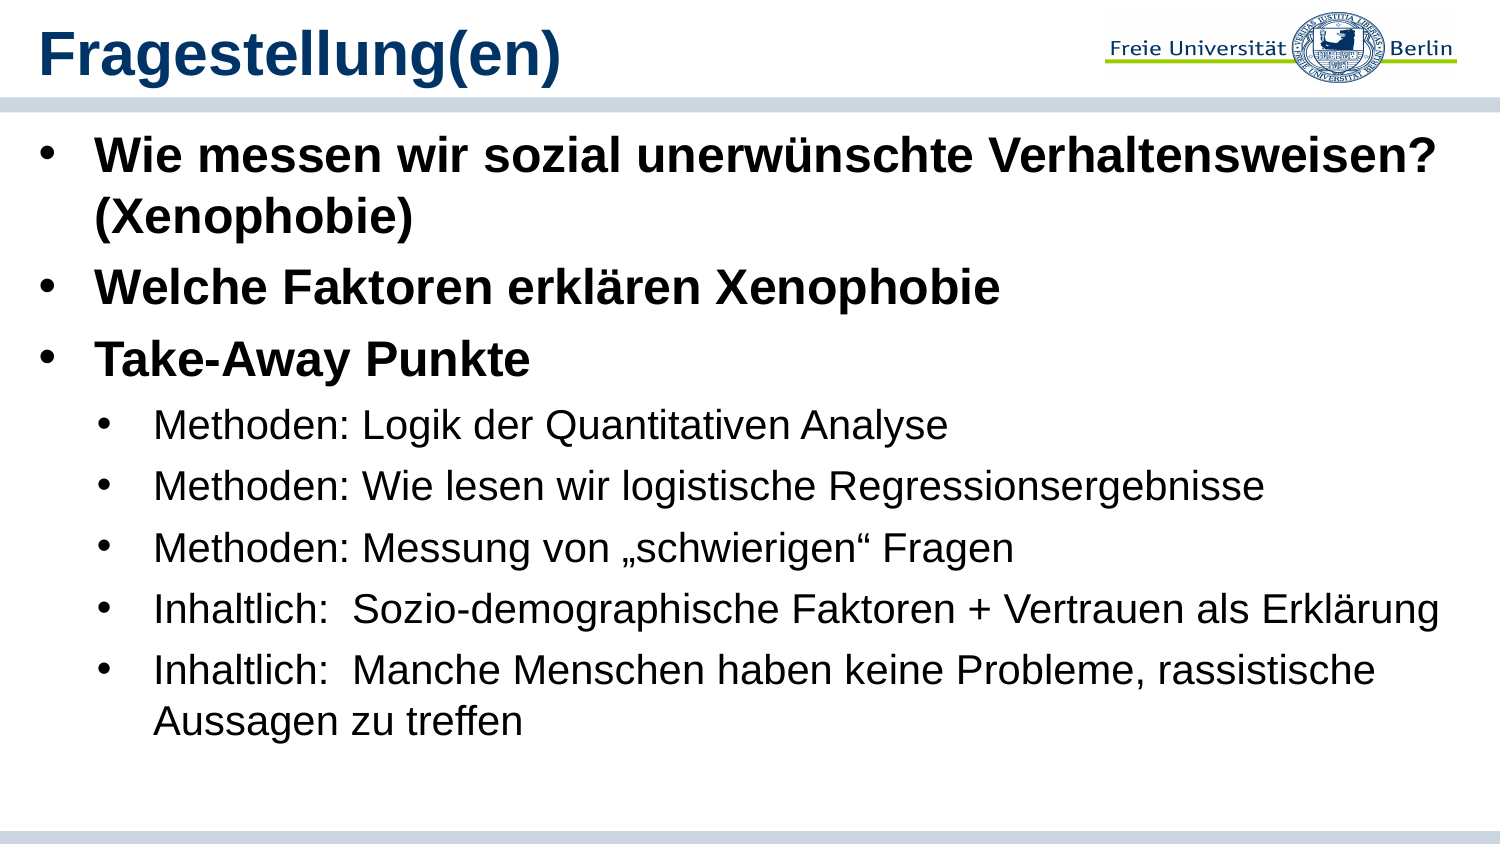

# Fragestellung(en)
Wie messen wir sozial unerwünschte Verhaltensweisen? (Xenophobie)
Welche Faktoren erklären Xenophobie
Take-Away Punkte
Methoden: Logik der Quantitativen Analyse
Methoden: Wie lesen wir logistische Regressionsergebnisse
Methoden: Messung von „schwierigen“ Fragen
Inhaltlich:  Sozio-demographische Faktoren + Vertrauen als Erklärung
Inhaltlich:  Manche Menschen haben keine Probleme, rassistische Aussagen zu treffen